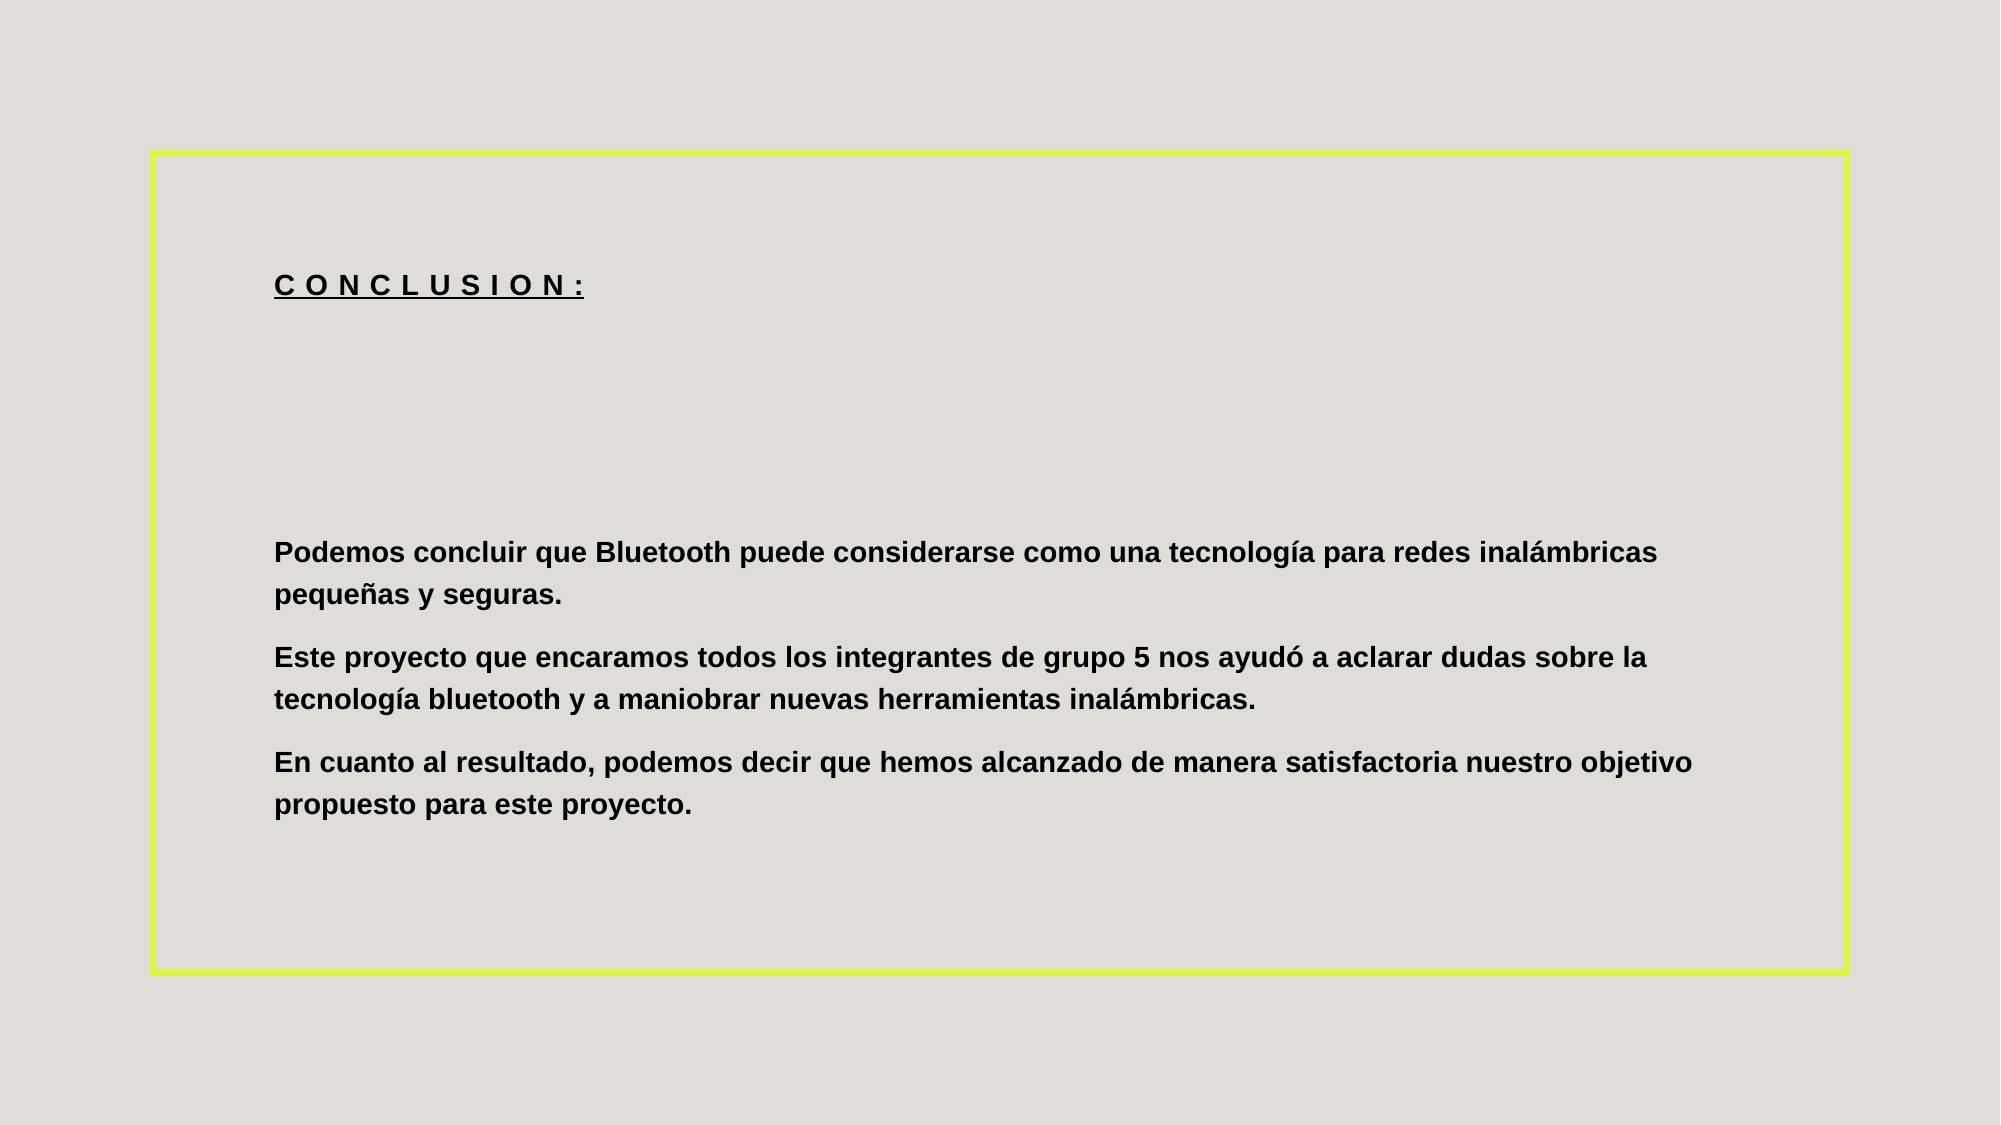

# CONCLUSION:
Podemos concluir que Bluetooth puede considerarse como una tecnología para redes inalámbricas pequeñas y seguras.
Este proyecto que encaramos todos los integrantes de grupo 5 nos ayudó a aclarar dudas sobre la tecnología bluetooth y a maniobrar nuevas herramientas inalámbricas.
En cuanto al resultado, podemos decir que hemos alcanzado de manera satisfactoria nuestro objetivo propuesto para este proyecto.